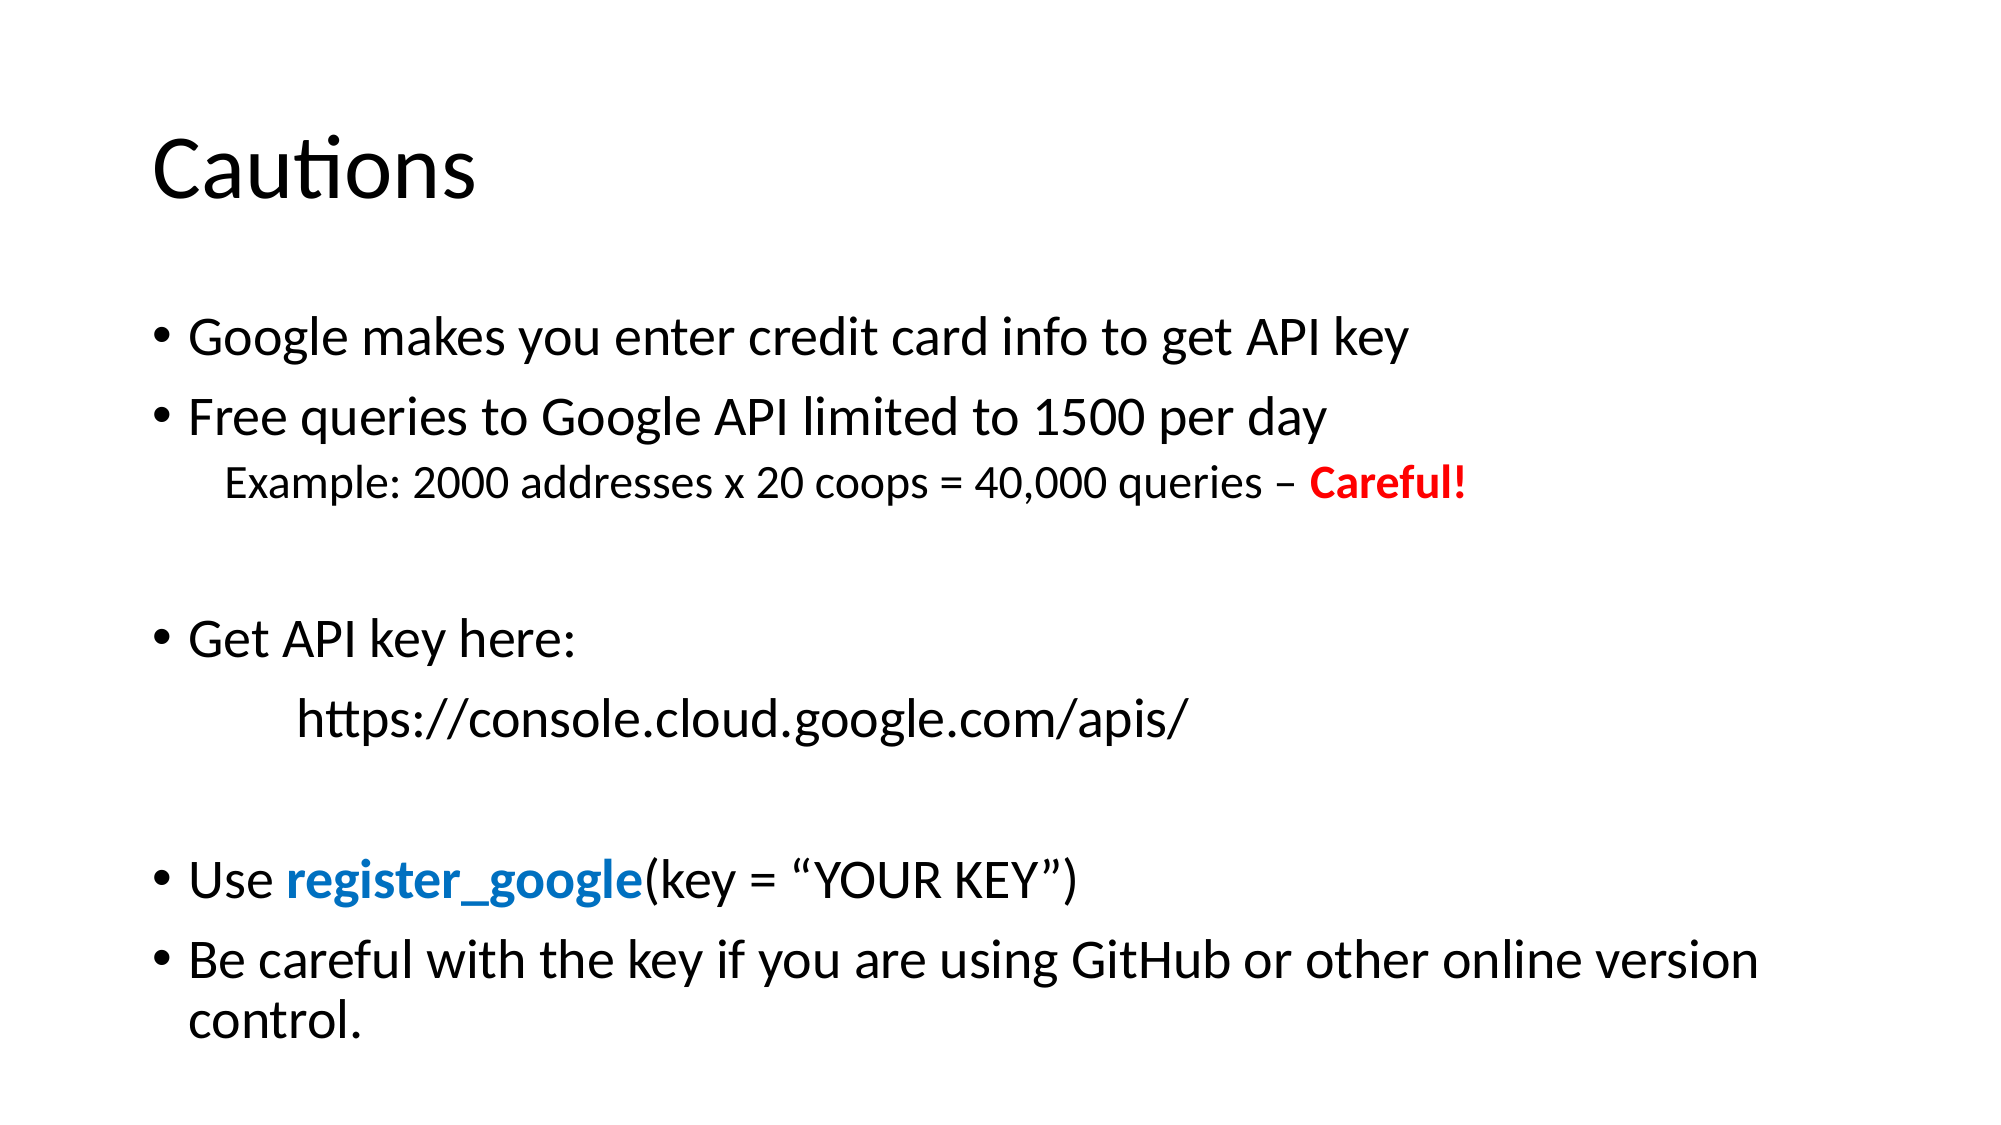

# Cautions
Google makes you enter credit card info to get API key
Free queries to Google API limited to 1500 per day
Example: 2000 addresses x 20 coops = 40,000 queries – Careful!

Get API key here:
		https://console.cloud.google.com/apis/

Use register_google(key = “YOUR KEY”)
Be careful with the key if you are using GitHub or other online version control.